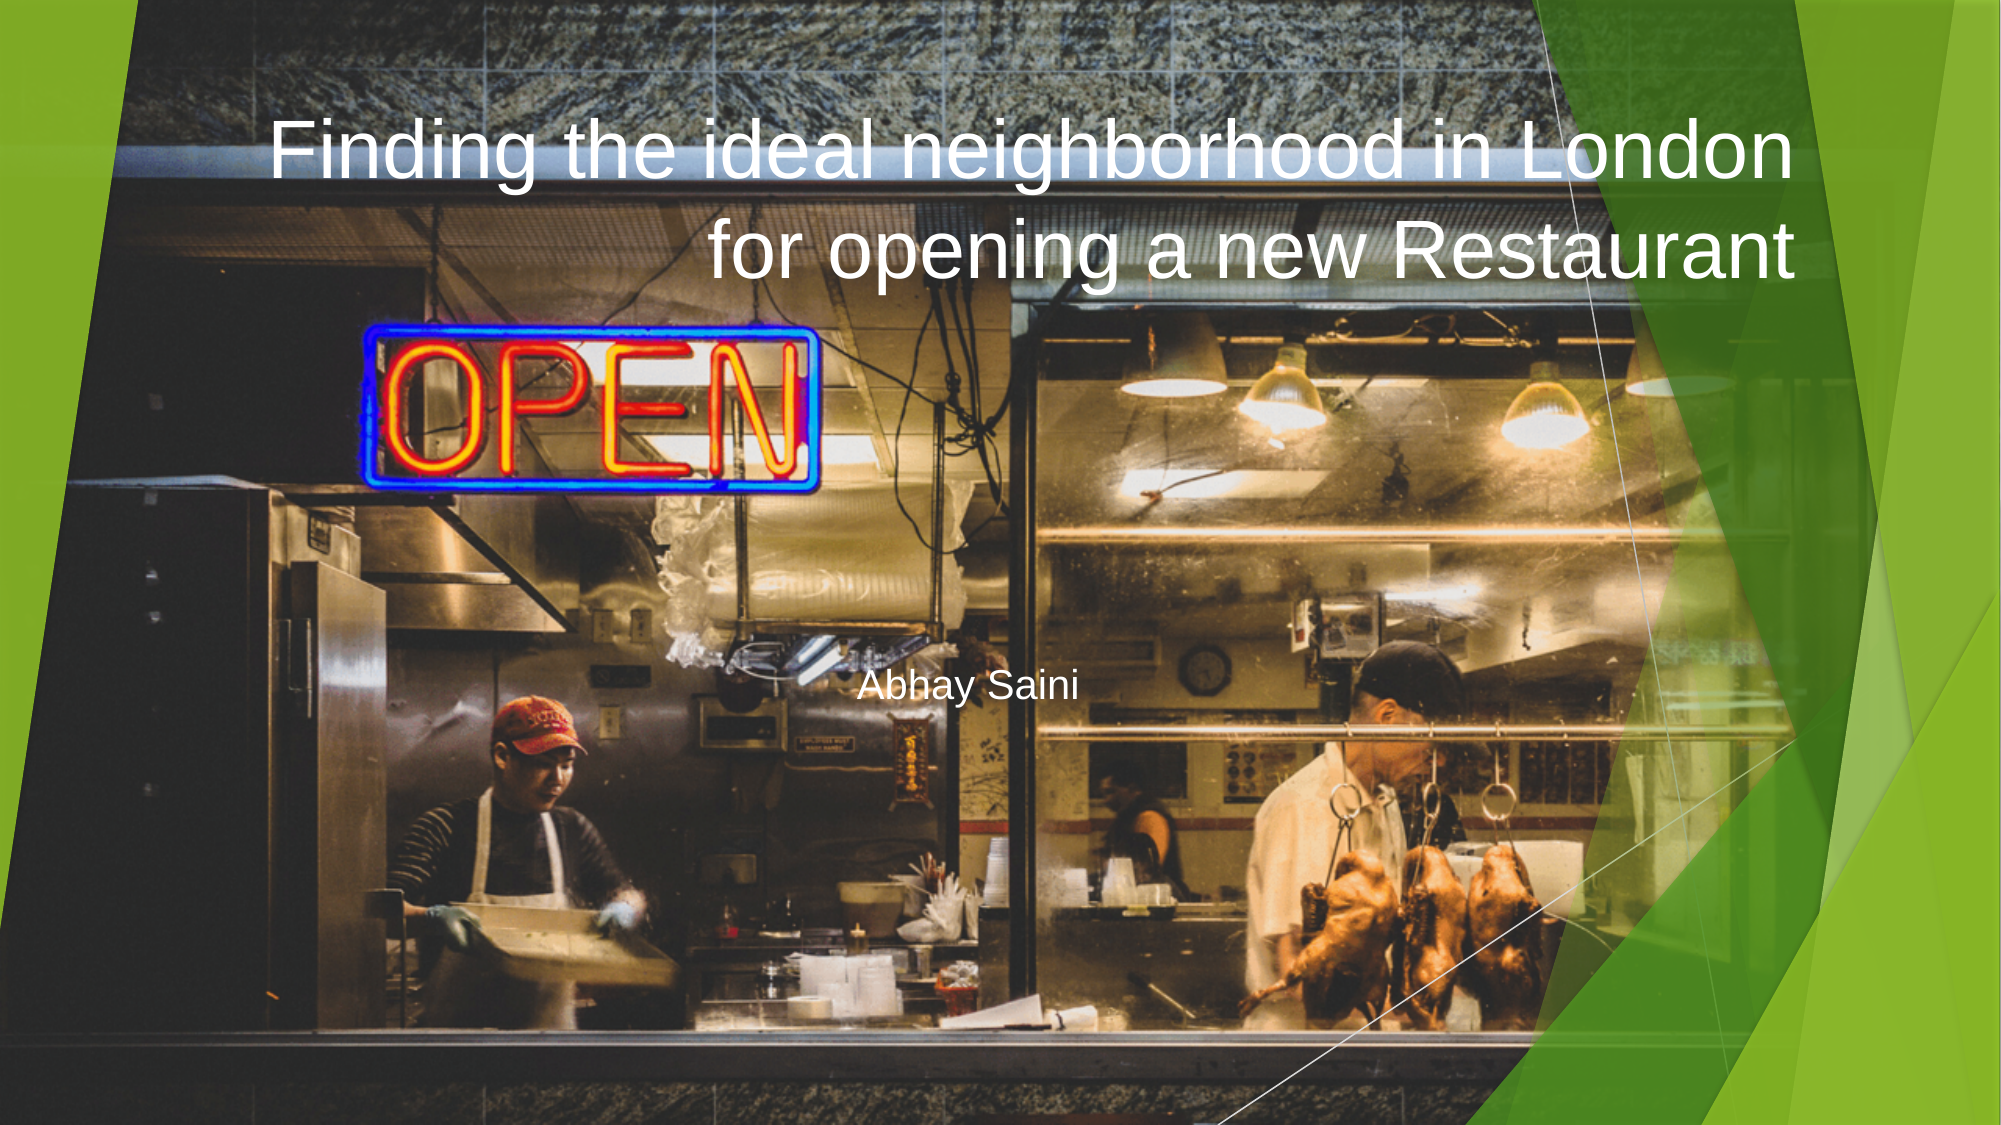

# Finding the ideal neighborhood in London for opening a new Restaurant
Abhay Saini